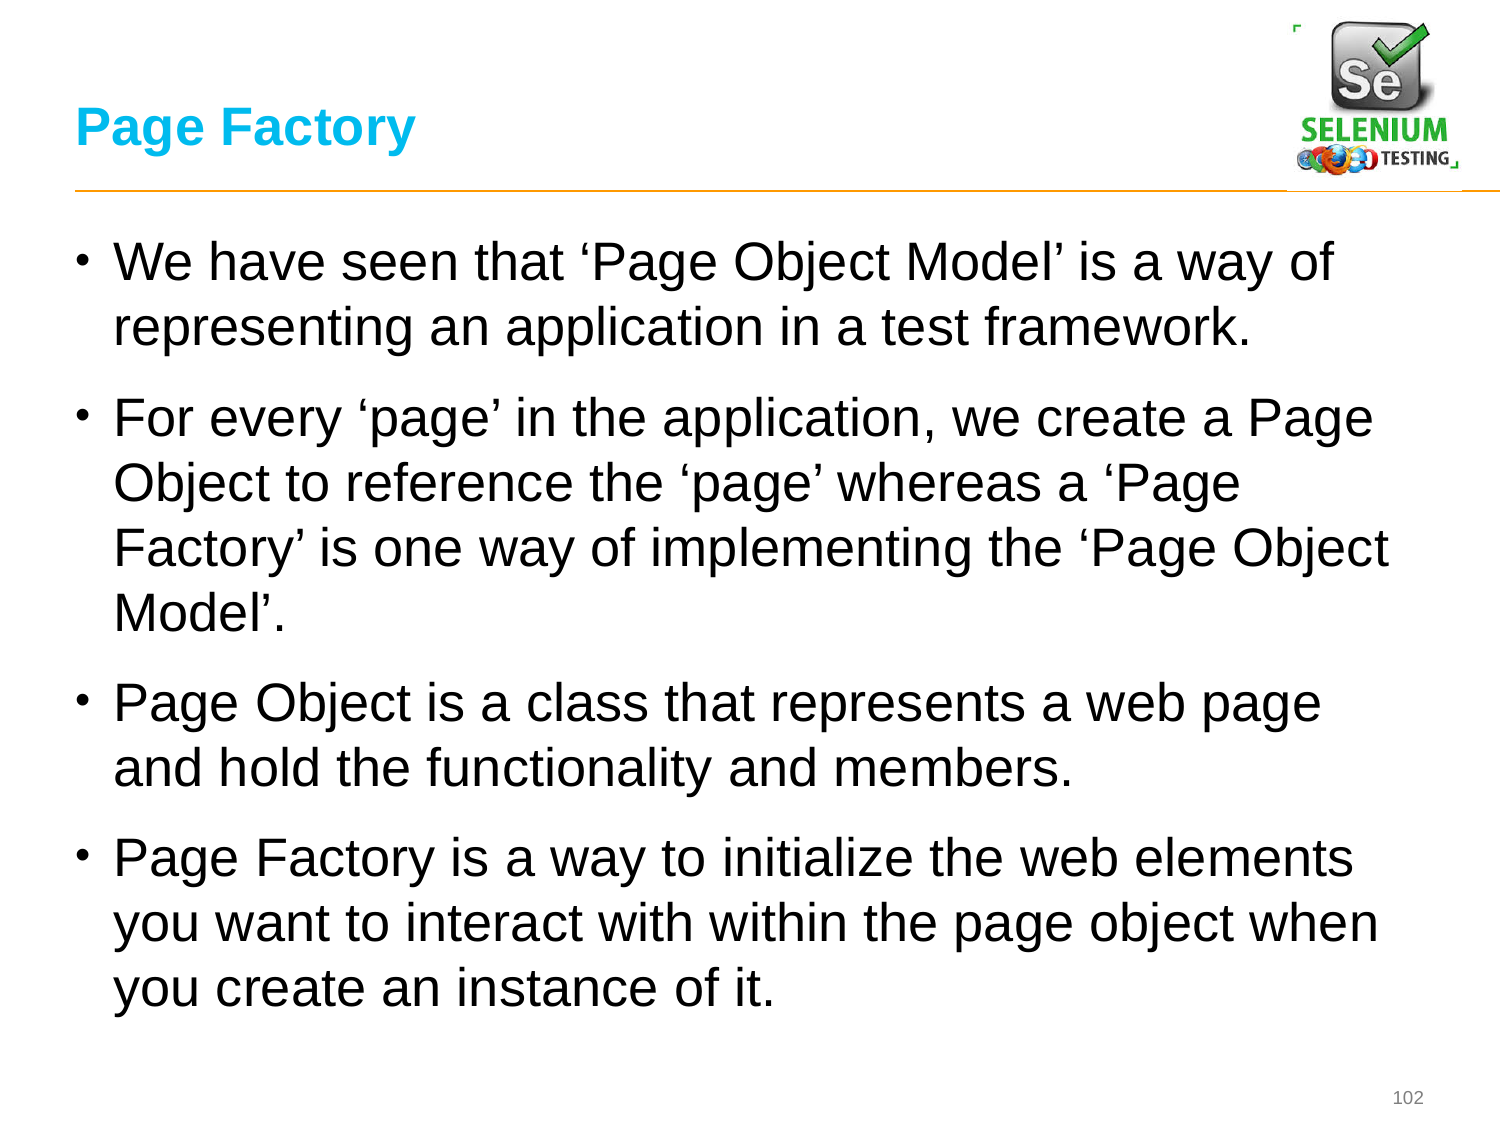

# Page Factory
We have seen that ‘Page Object Model’ is a way of representing an application in a test framework.
For every ‘page’ in the application, we create a Page Object to reference the ‘page’ whereas a ‘Page Factory’ is one way of implementing the ‘Page Object Model’.
Page Object is a class that represents a web page and hold the functionality and members.
Page Factory is a way to initialize the web elements you want to interact with within the page object when you create an instance of it.